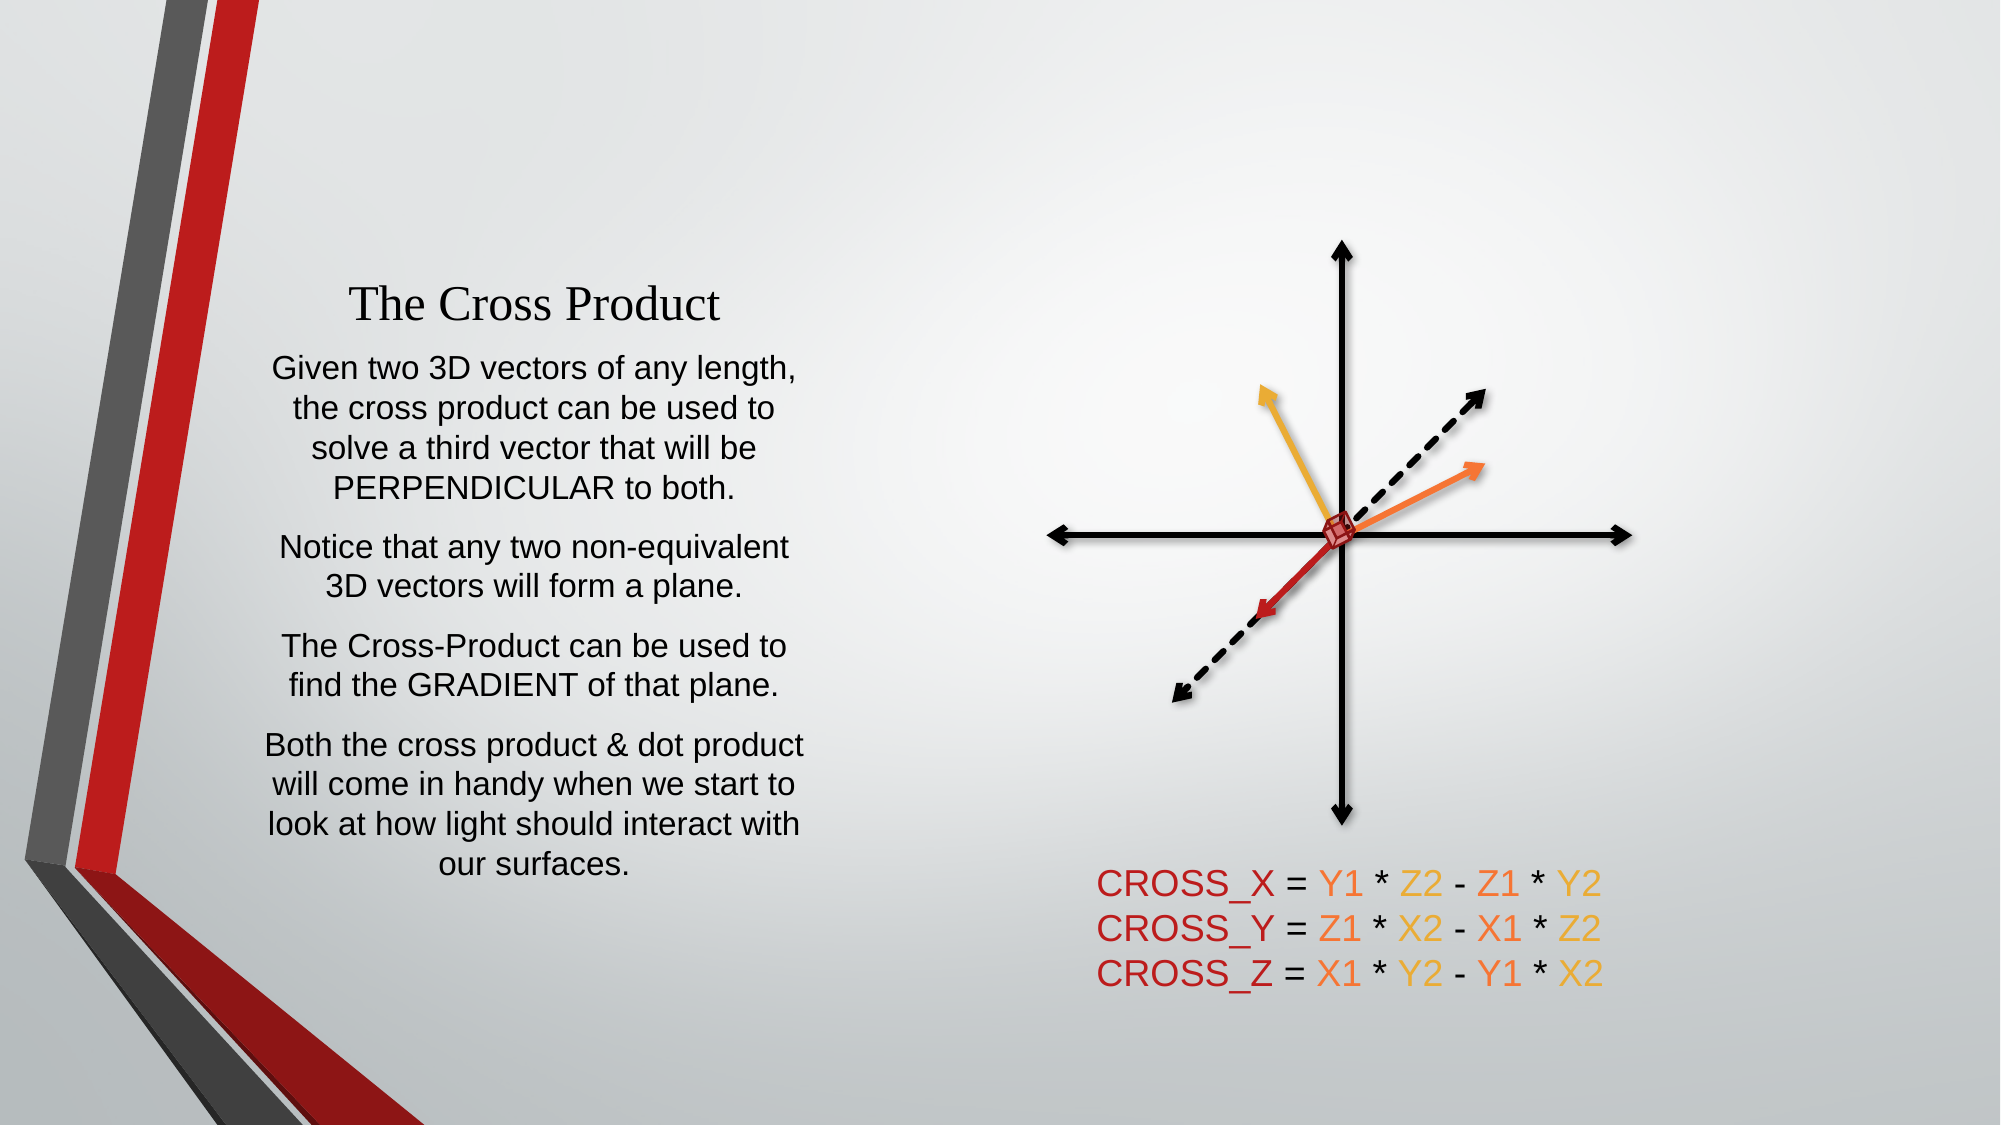

# The Cross Product
Given two 3D vectors of any length, the cross product can be used to solve a third vector that will be PERPENDICULAR to both.
Notice that any two non-equivalent 3D vectors will form a plane.
The Cross-Product can be used to find the GRADIENT of that plane.
Both the cross product & dot product will come in handy when we start to look at how light should interact with our surfaces.

CROSS_X = Y1 * Z2 - Z1 * Y2
CROSS_Y = Z1 * X2 - X1 * Z2
CROSS_Z = X1 * Y2 - Y1 * X2